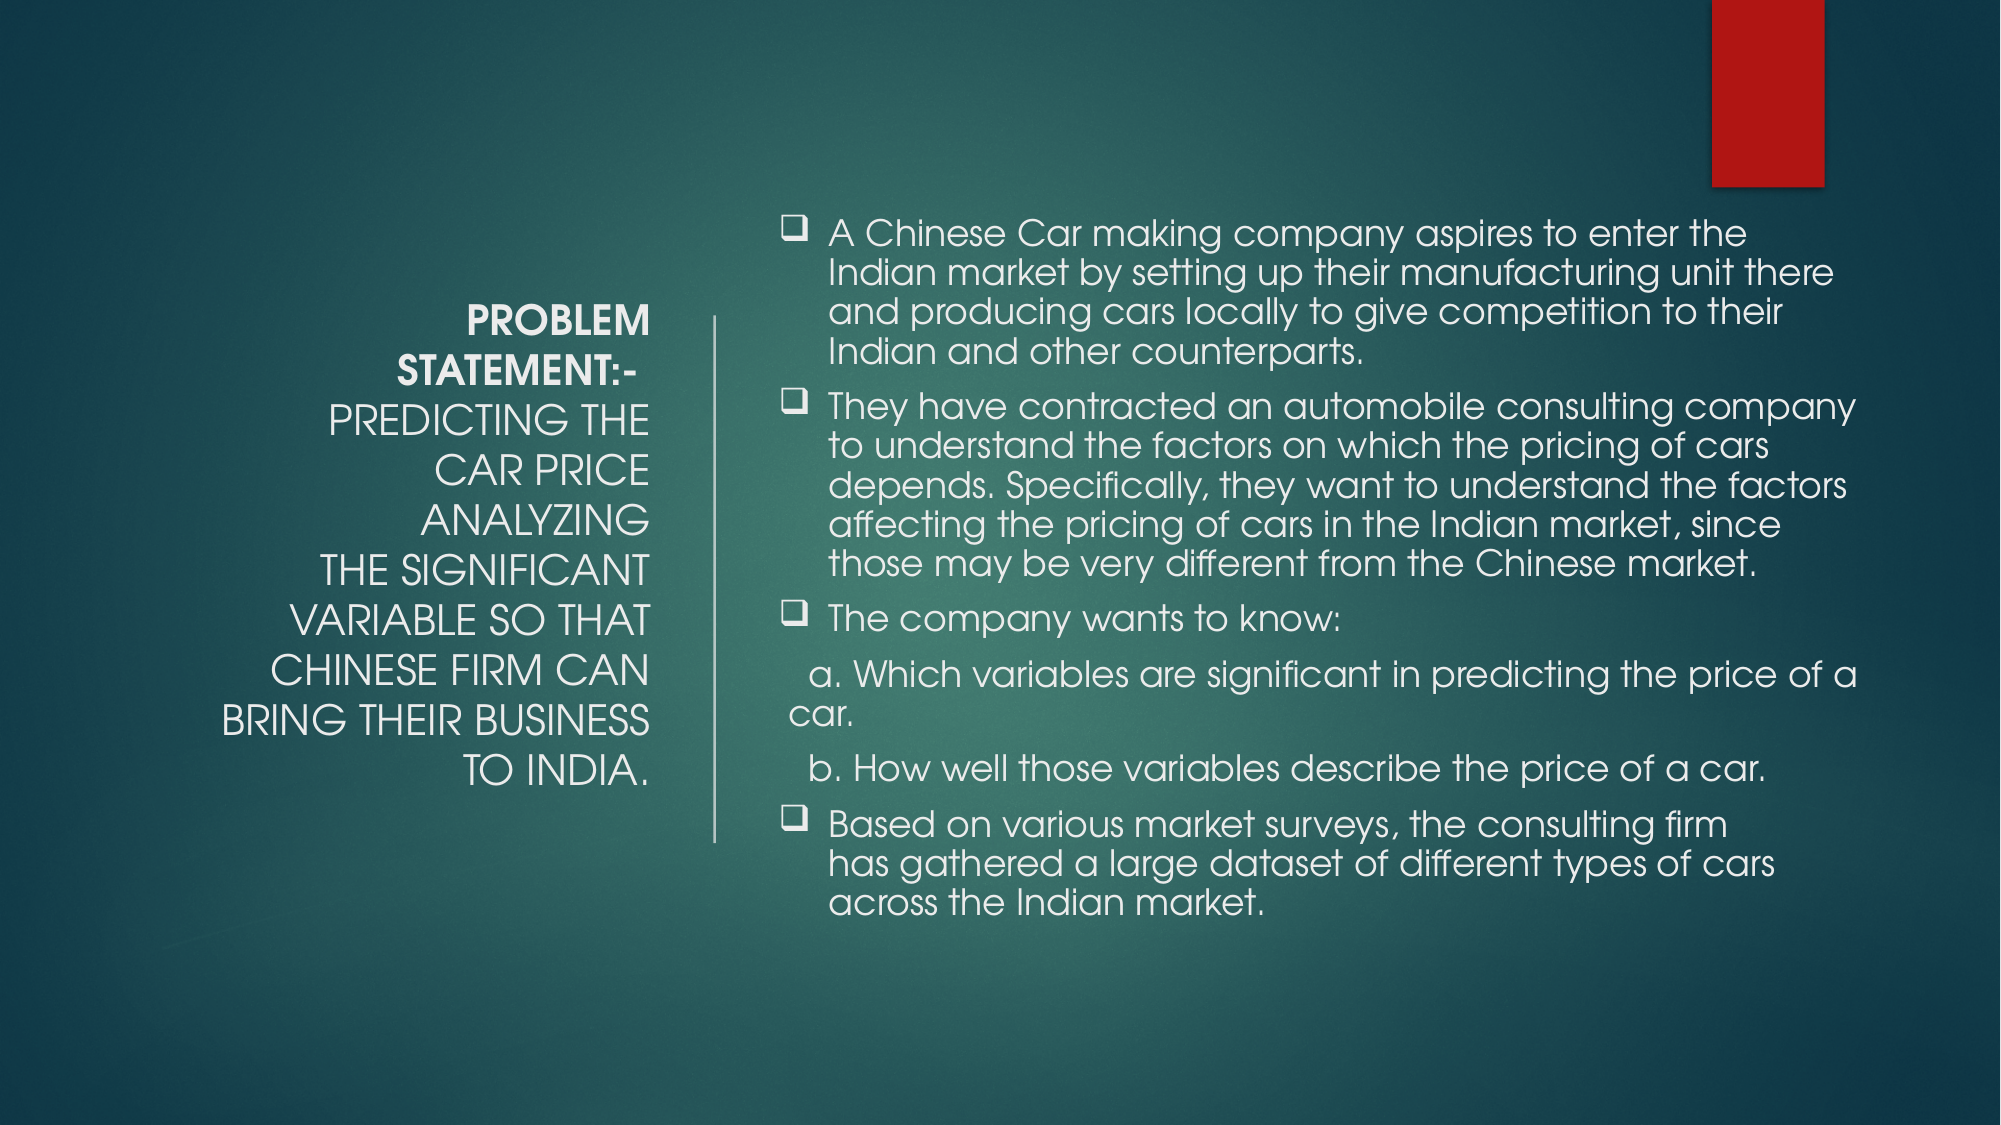

Problem Statement:- 
Predicting The Car Price analyzing the significant variable so that Chinese Firm can bring their business to India.

# A Chinese Car making company aspires to enter the Indian market by setting up their manufacturing unit there and producing cars locally to give competition to their Indian and other counterparts.
They have contracted an automobile consulting company to understand the factors on which the pricing of cars depends. Specifically, they want to understand the factors affecting the pricing of cars in the Indian market, since those may be very different from the Chinese market.
The company wants to know:
   a. Which variables are significant in predicting the price of a  car.
   b. How well those variables describe the price of a car.
Based on various market surveys, the consulting firm has gathered a large dataset of different types of cars across the Indian market.